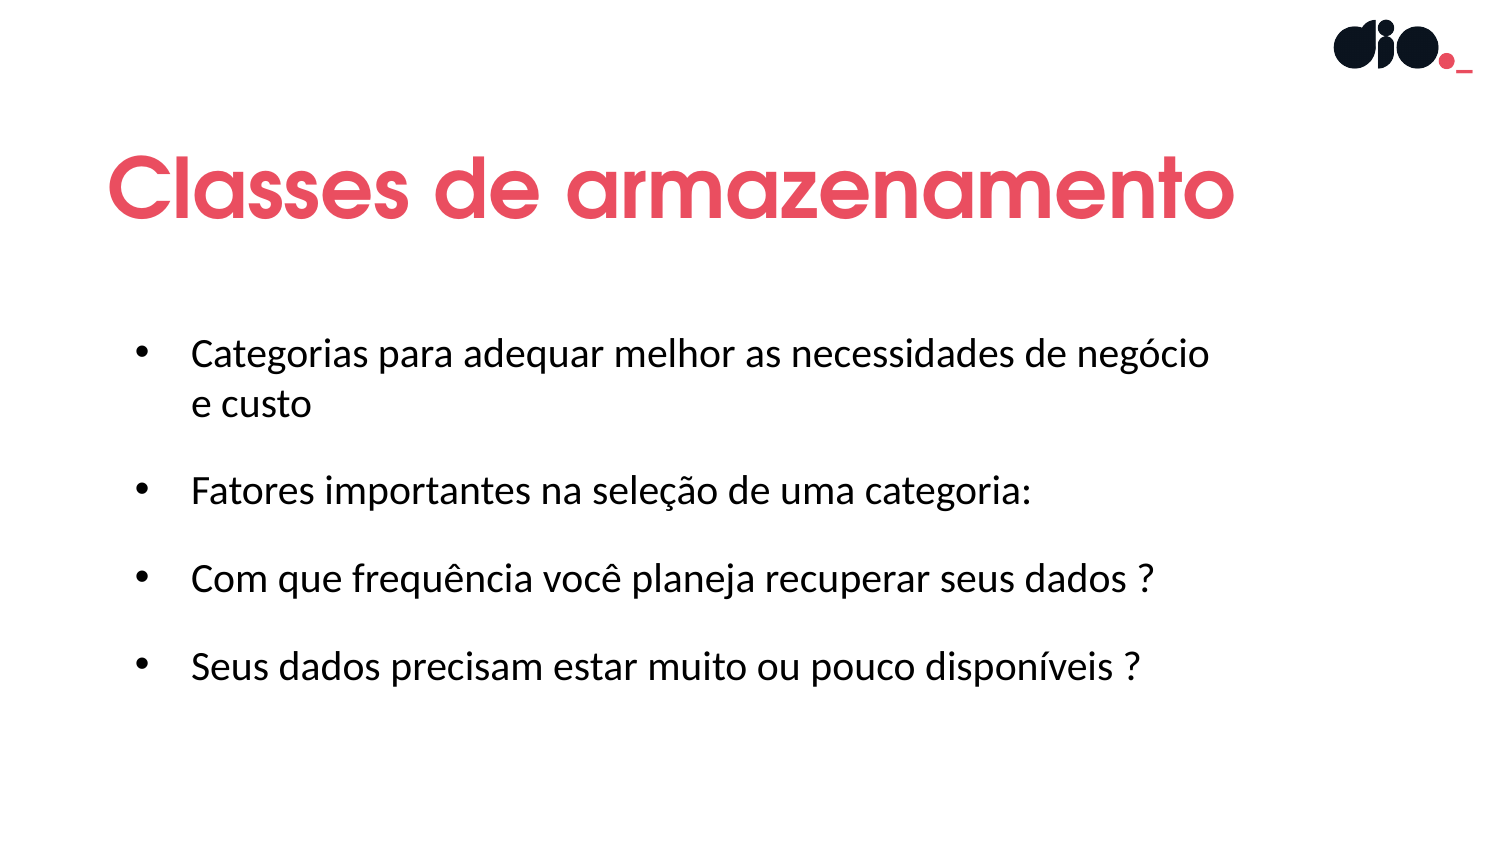

Classes de armazenamento
Categorias para adequar melhor as necessidades de negócio e custo
Fatores importantes na seleção de uma categoria:
Com que frequência você planeja recuperar seus dados ?
Seus dados precisam estar muito ou pouco disponíveis ?